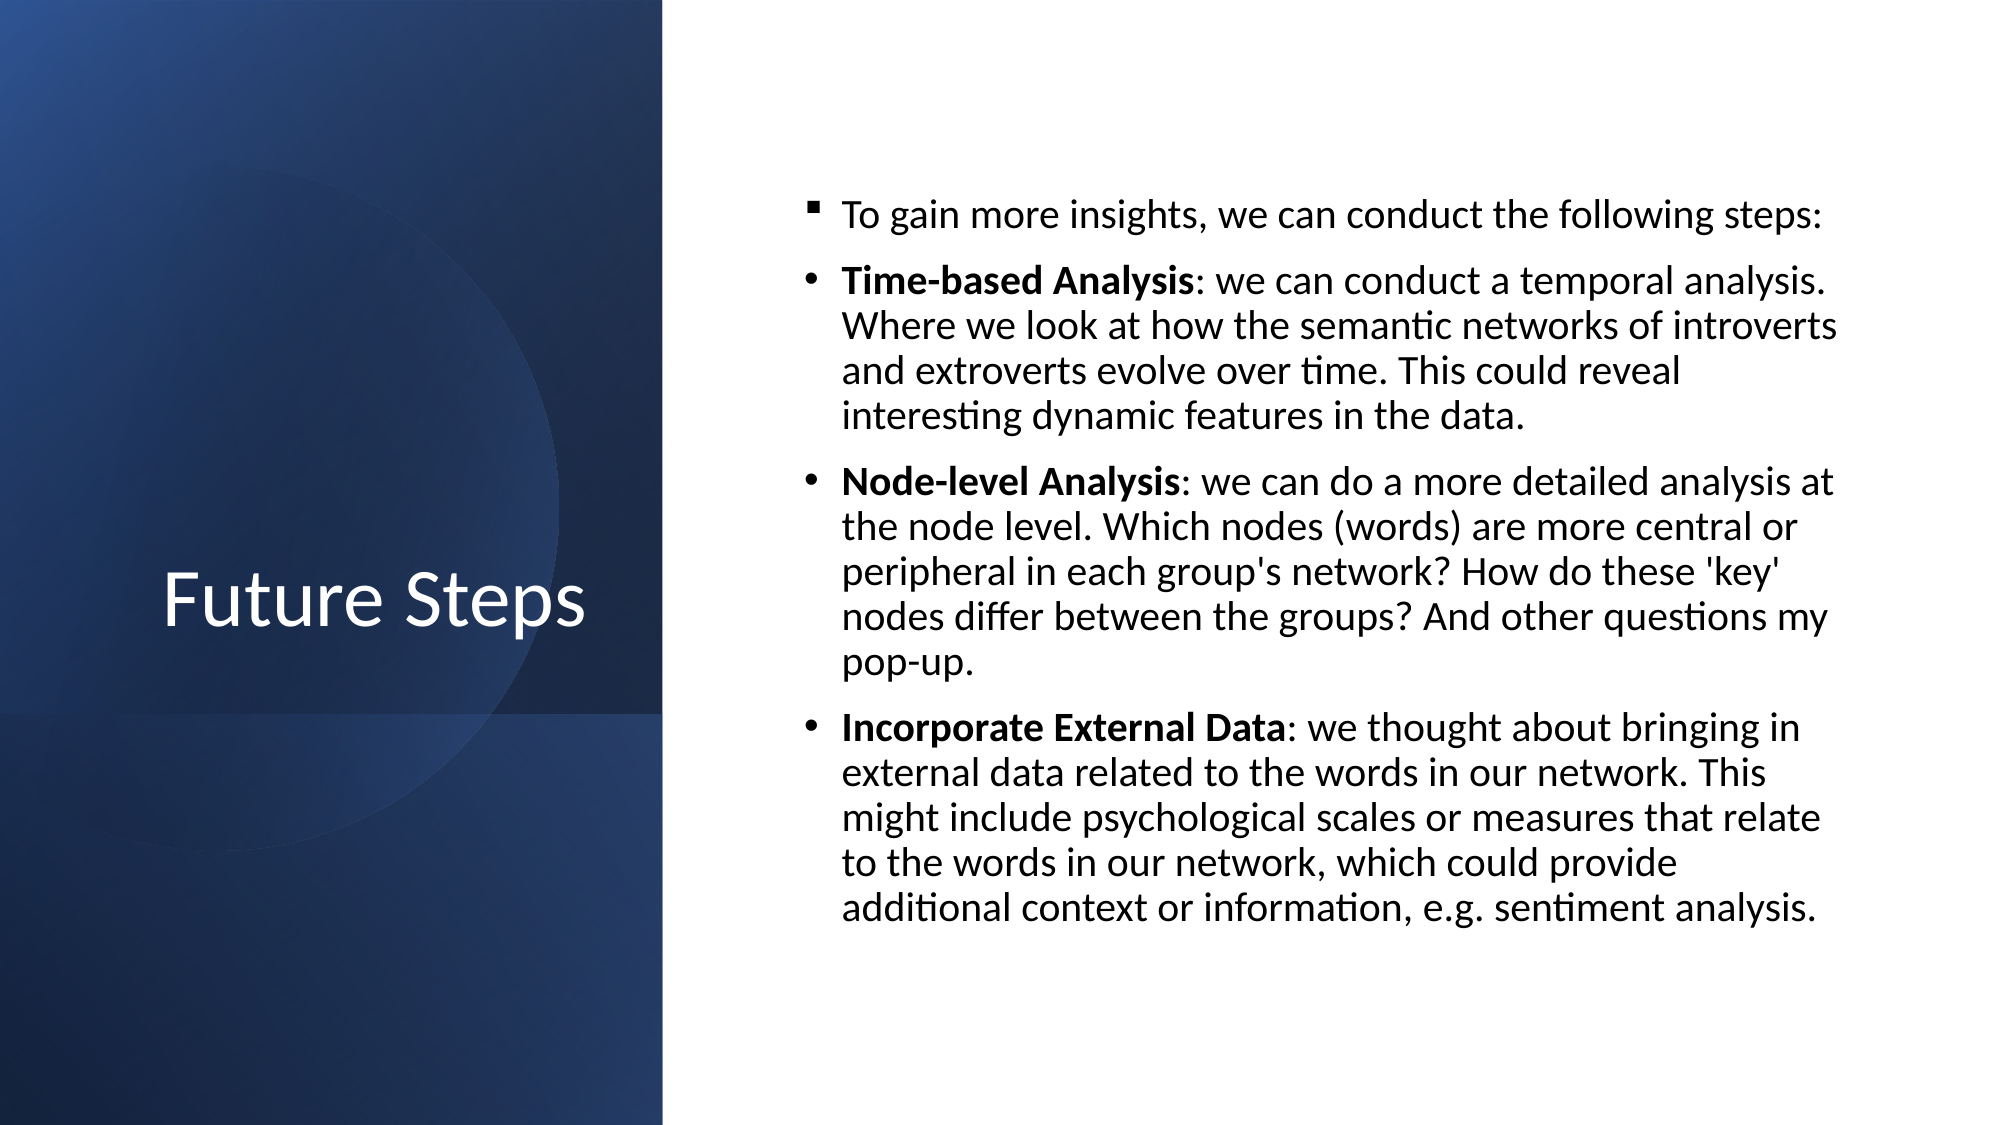

# Future Steps
To gain more insights, we can conduct the following steps:
Time-based Analysis: we can conduct a temporal analysis. Where we look at how the semantic networks of introverts and extroverts evolve over time. This could reveal interesting dynamic features in the data.
Node-level Analysis: we can do a more detailed analysis at the node level. Which nodes (words) are more central or peripheral in each group's network? How do these 'key' nodes differ between the groups? And other questions my pop-up.
Incorporate External Data: we thought about bringing in external data related to the words in our network. This might include psychological scales or measures that relate to the words in our network, which could provide additional context or information, e.g. sentiment analysis.